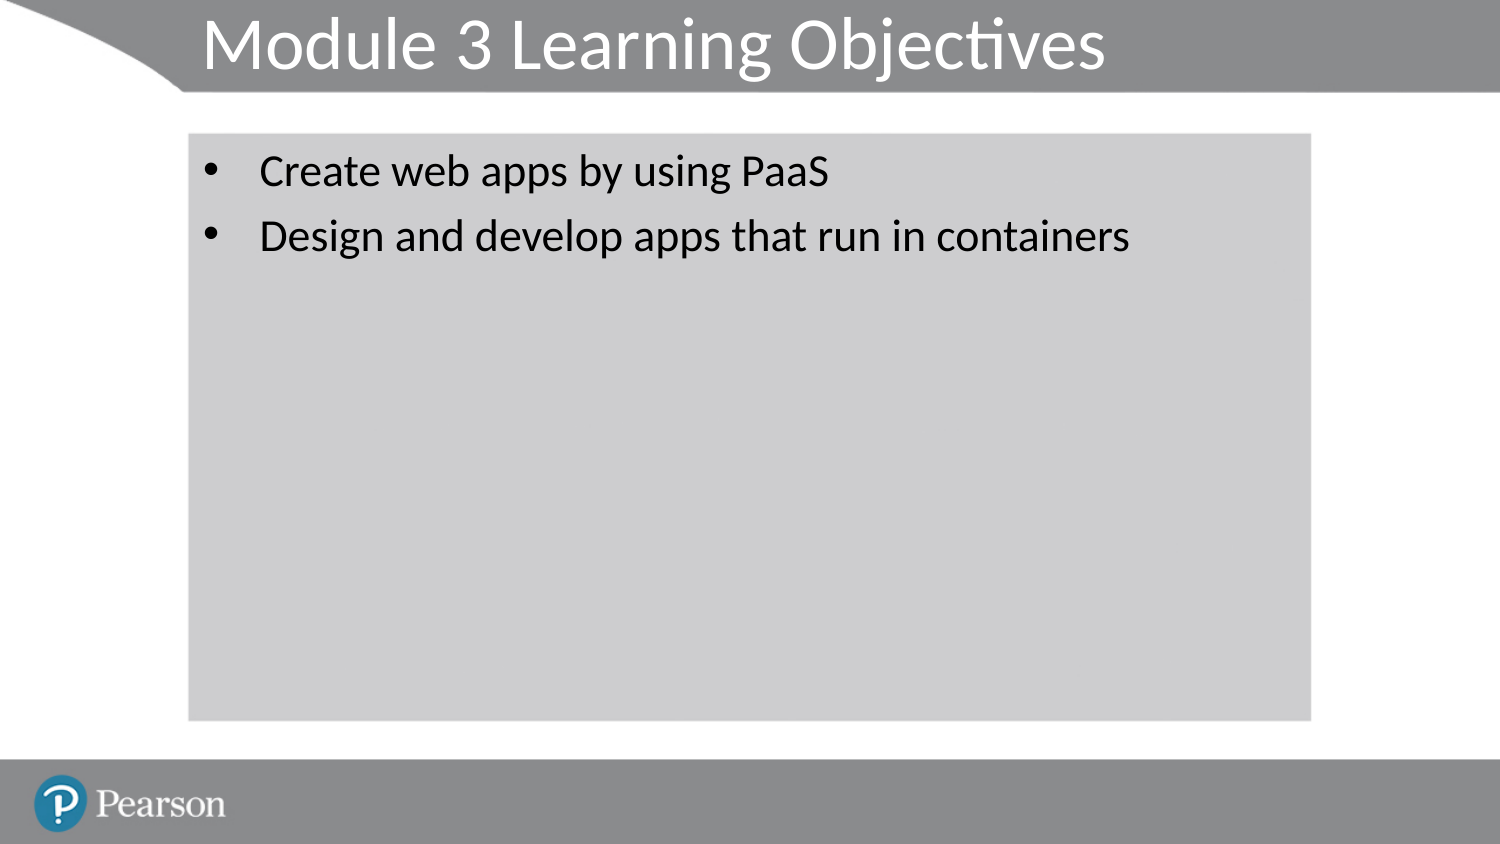

# Module 3 Learning Objectives
Create web apps by using PaaS
Design and develop apps that run in containers